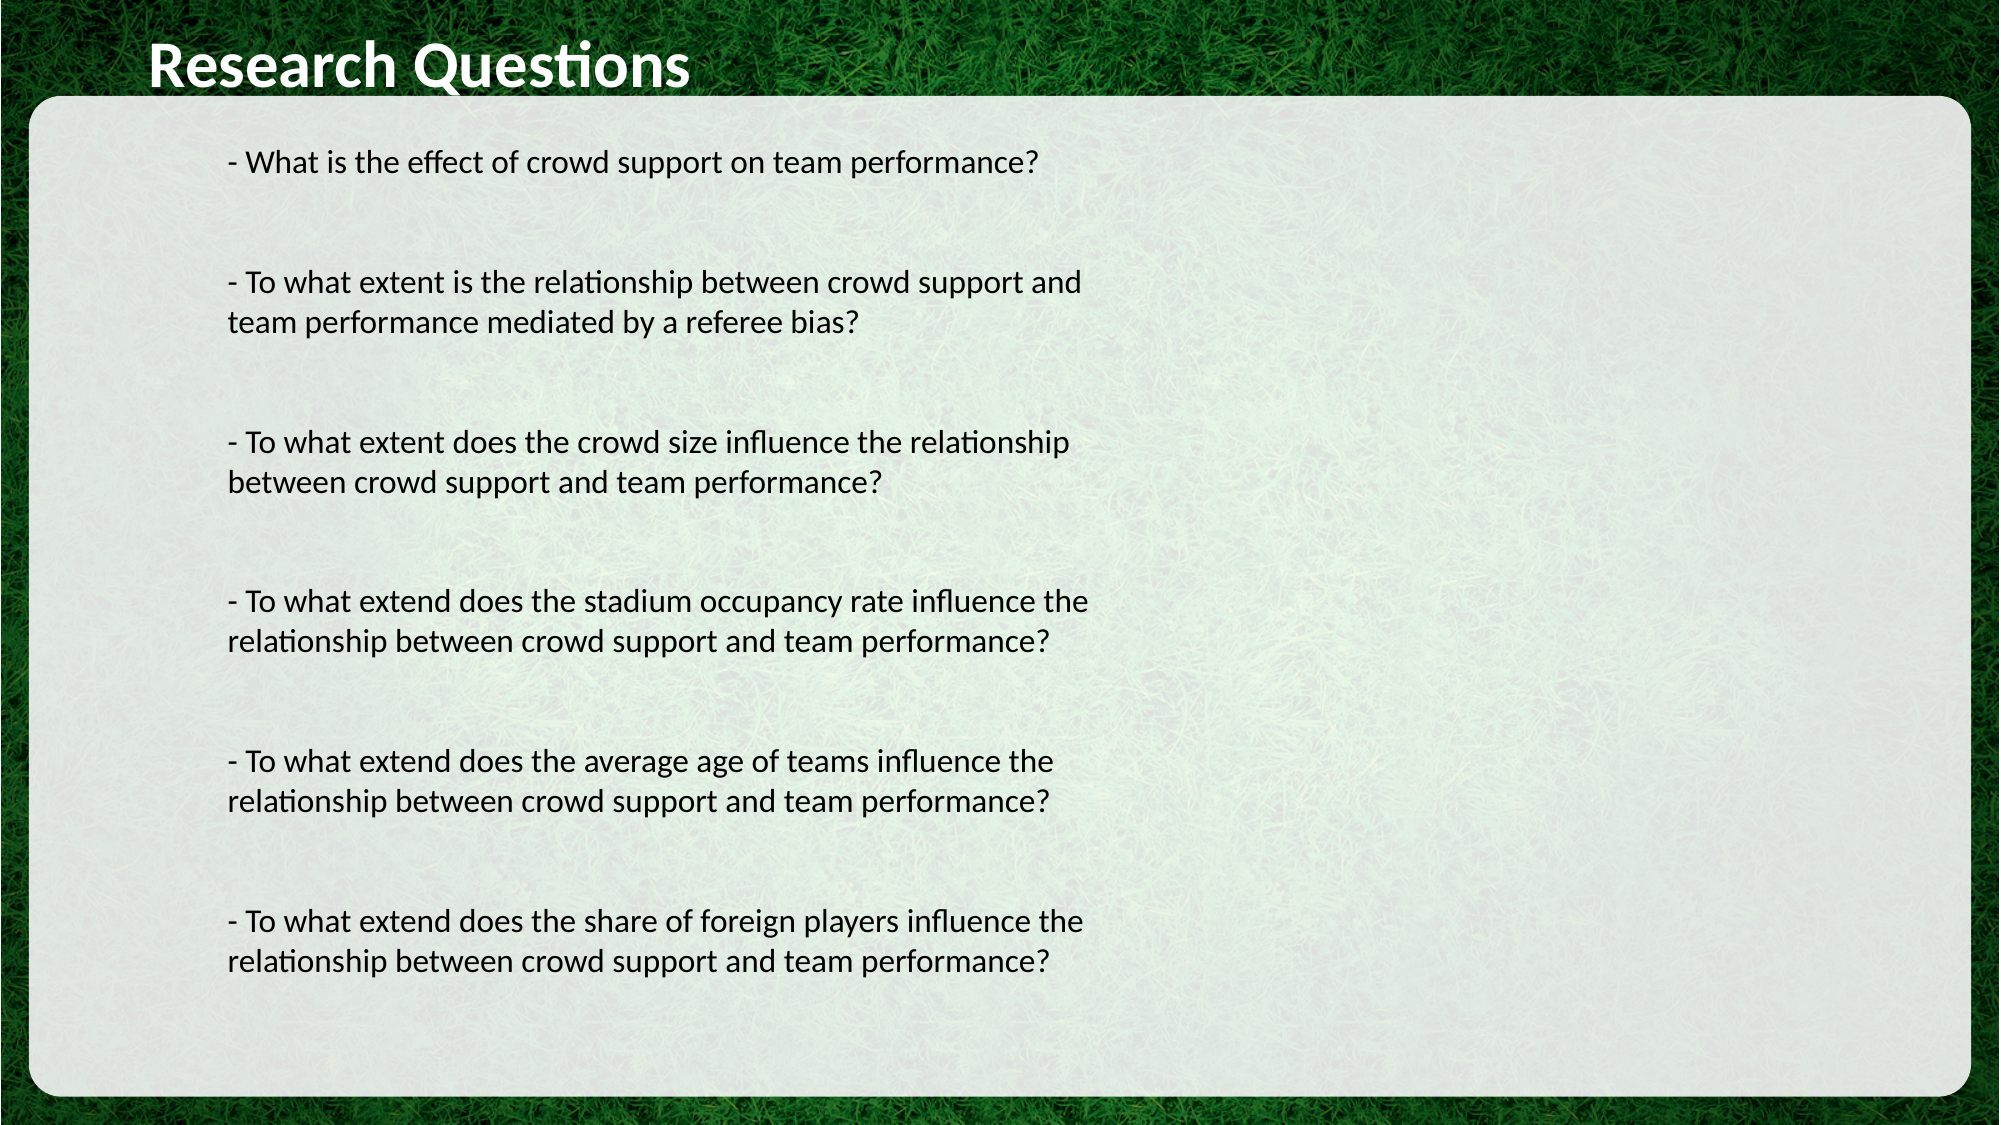

Research Questions
- What is the effect of crowd support on team performance?

- To what extent is the relationship between crowd support and team performance mediated by a referee bias?

- To what extent does the crowd size influence the relationship between crowd support and team performance?

- To what extend does the stadium occupancy rate influence the relationship between crowd support and team performance?

- To what extend does the average age of teams influence the relationship between crowd support and team performance?

- To what extend does the share of foreign players influence the relationship between crowd support and team performance?